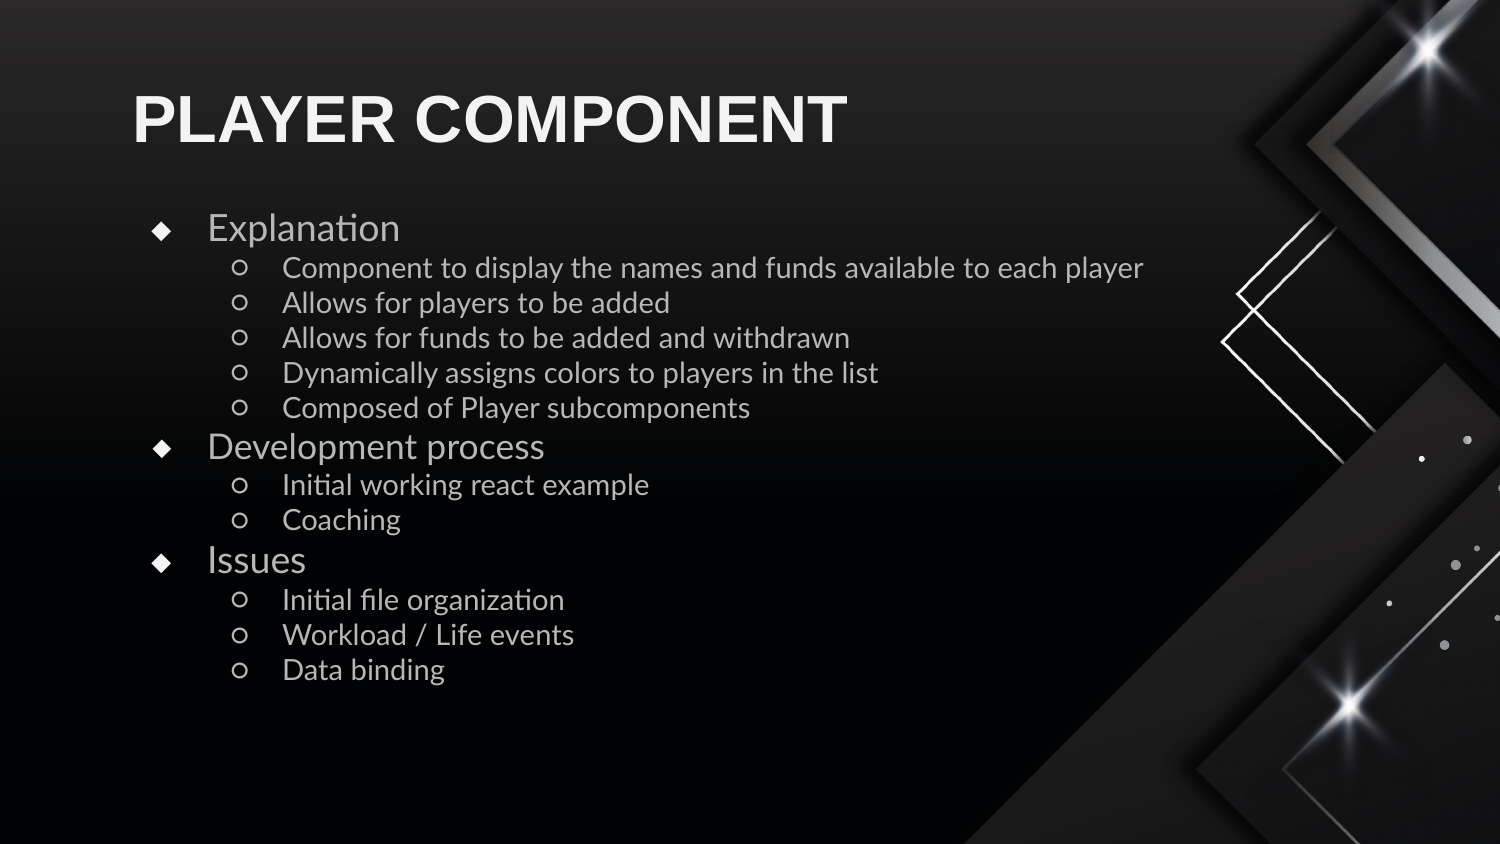

# PLAYER COMPONENT
Explanation
Component to display the names and funds available to each player
Allows for players to be added
Allows for funds to be added and withdrawn
Dynamically assigns colors to players in the list
Composed of Player subcomponents
Development process
Initial working react example
Coaching
Issues
Initial file organization
Workload / Life events
Data binding